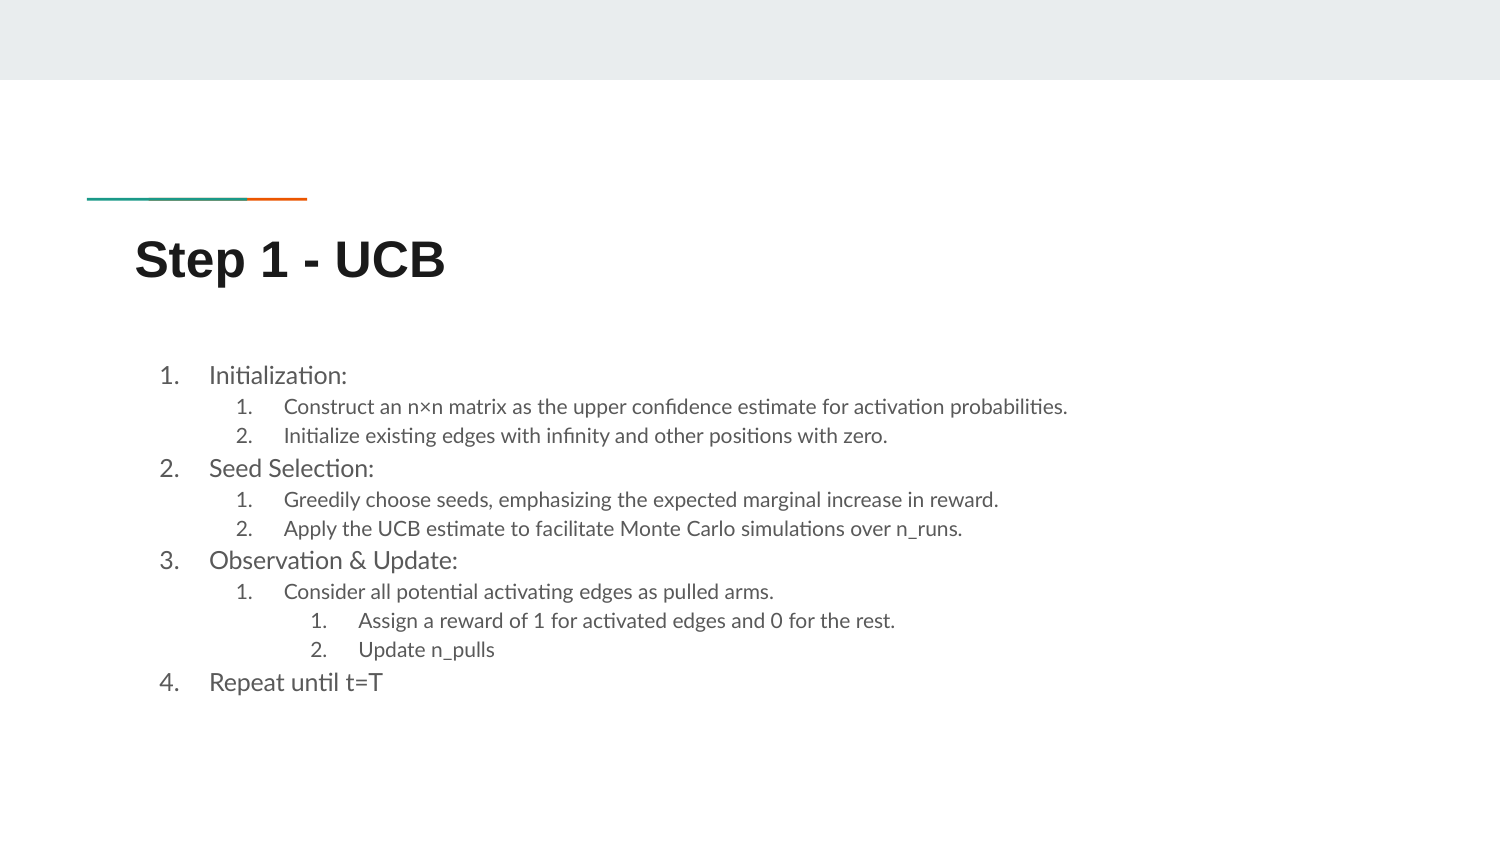

# Step 1 - UCB
Initialization:
Construct an n×n matrix as the upper confidence estimate for activation probabilities.
Initialize existing edges with infinity and other positions with zero.
Seed Selection:
Greedily choose seeds, emphasizing the expected marginal increase in reward.
Apply the UCB estimate to facilitate Monte Carlo simulations over n_runs.
Observation & Update:
Consider all potential activating edges as pulled arms.
Assign a reward of 1 for activated edges and 0 for the rest.
Update n_pulls
Repeat until t=T